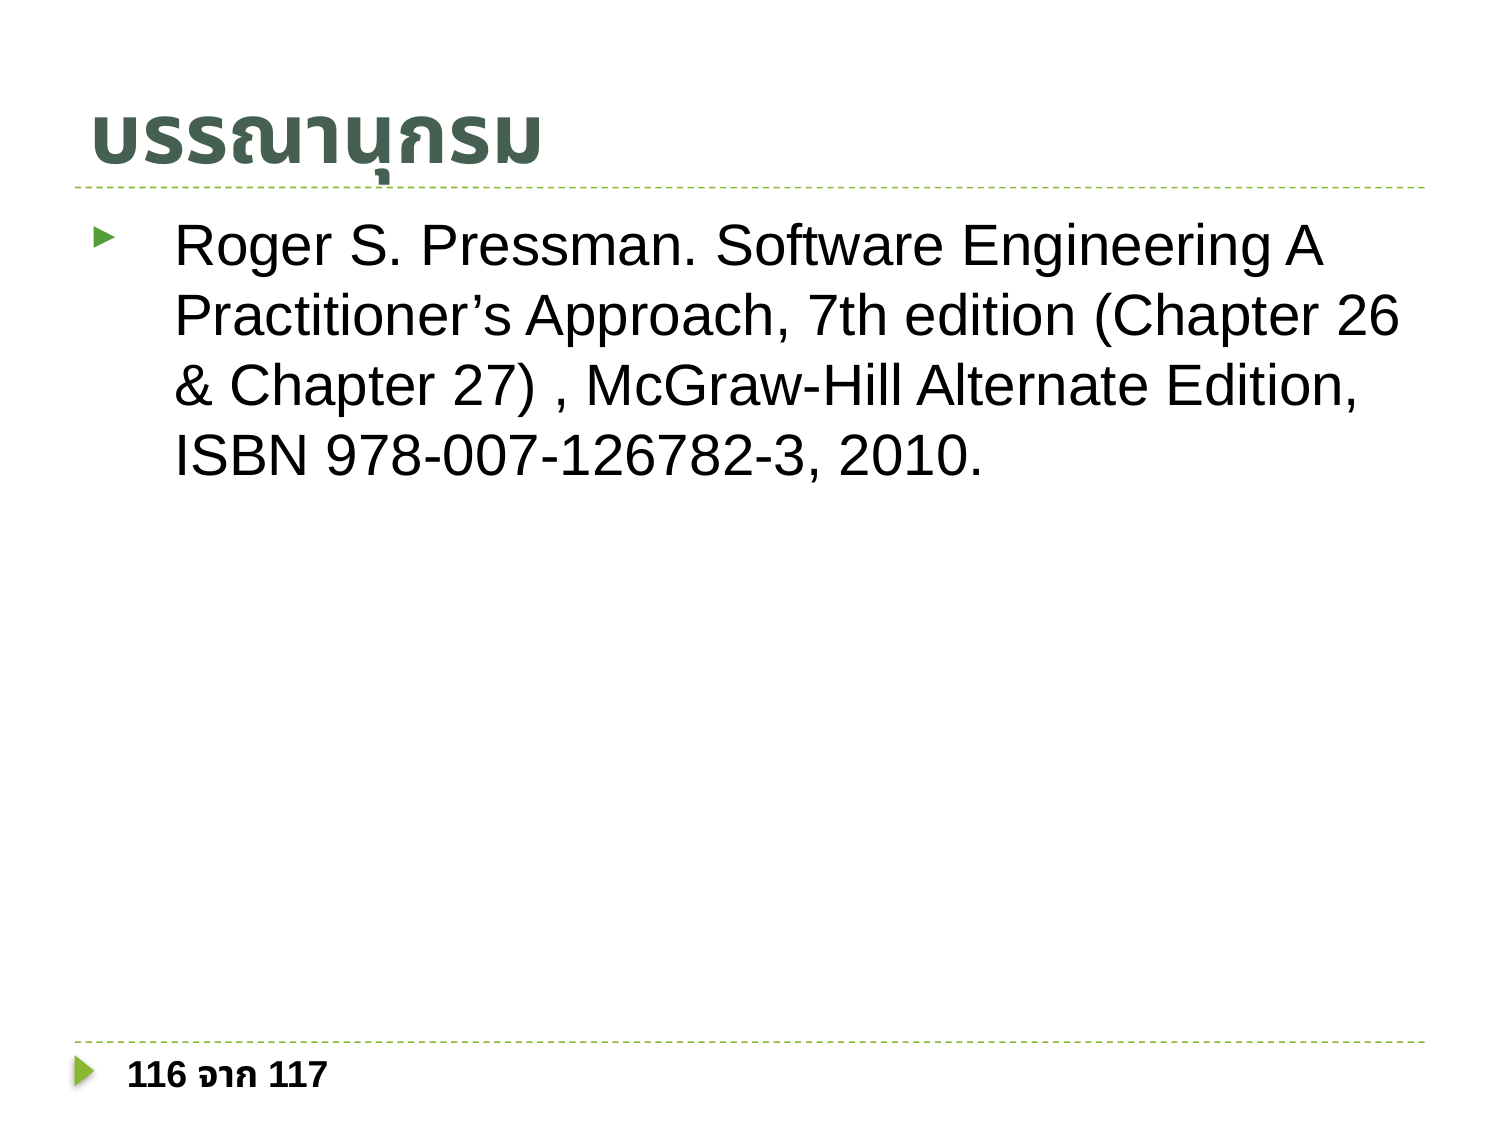

# บรรณานุกรม
Roger S. Pressman. Software Engineering A Practitioner’s Approach, 7th edition (Chapter 26 & Chapter 27) , McGraw-Hill Alternate Edition, ISBN 978-007-126782-3, 2010.

116 จาก 117